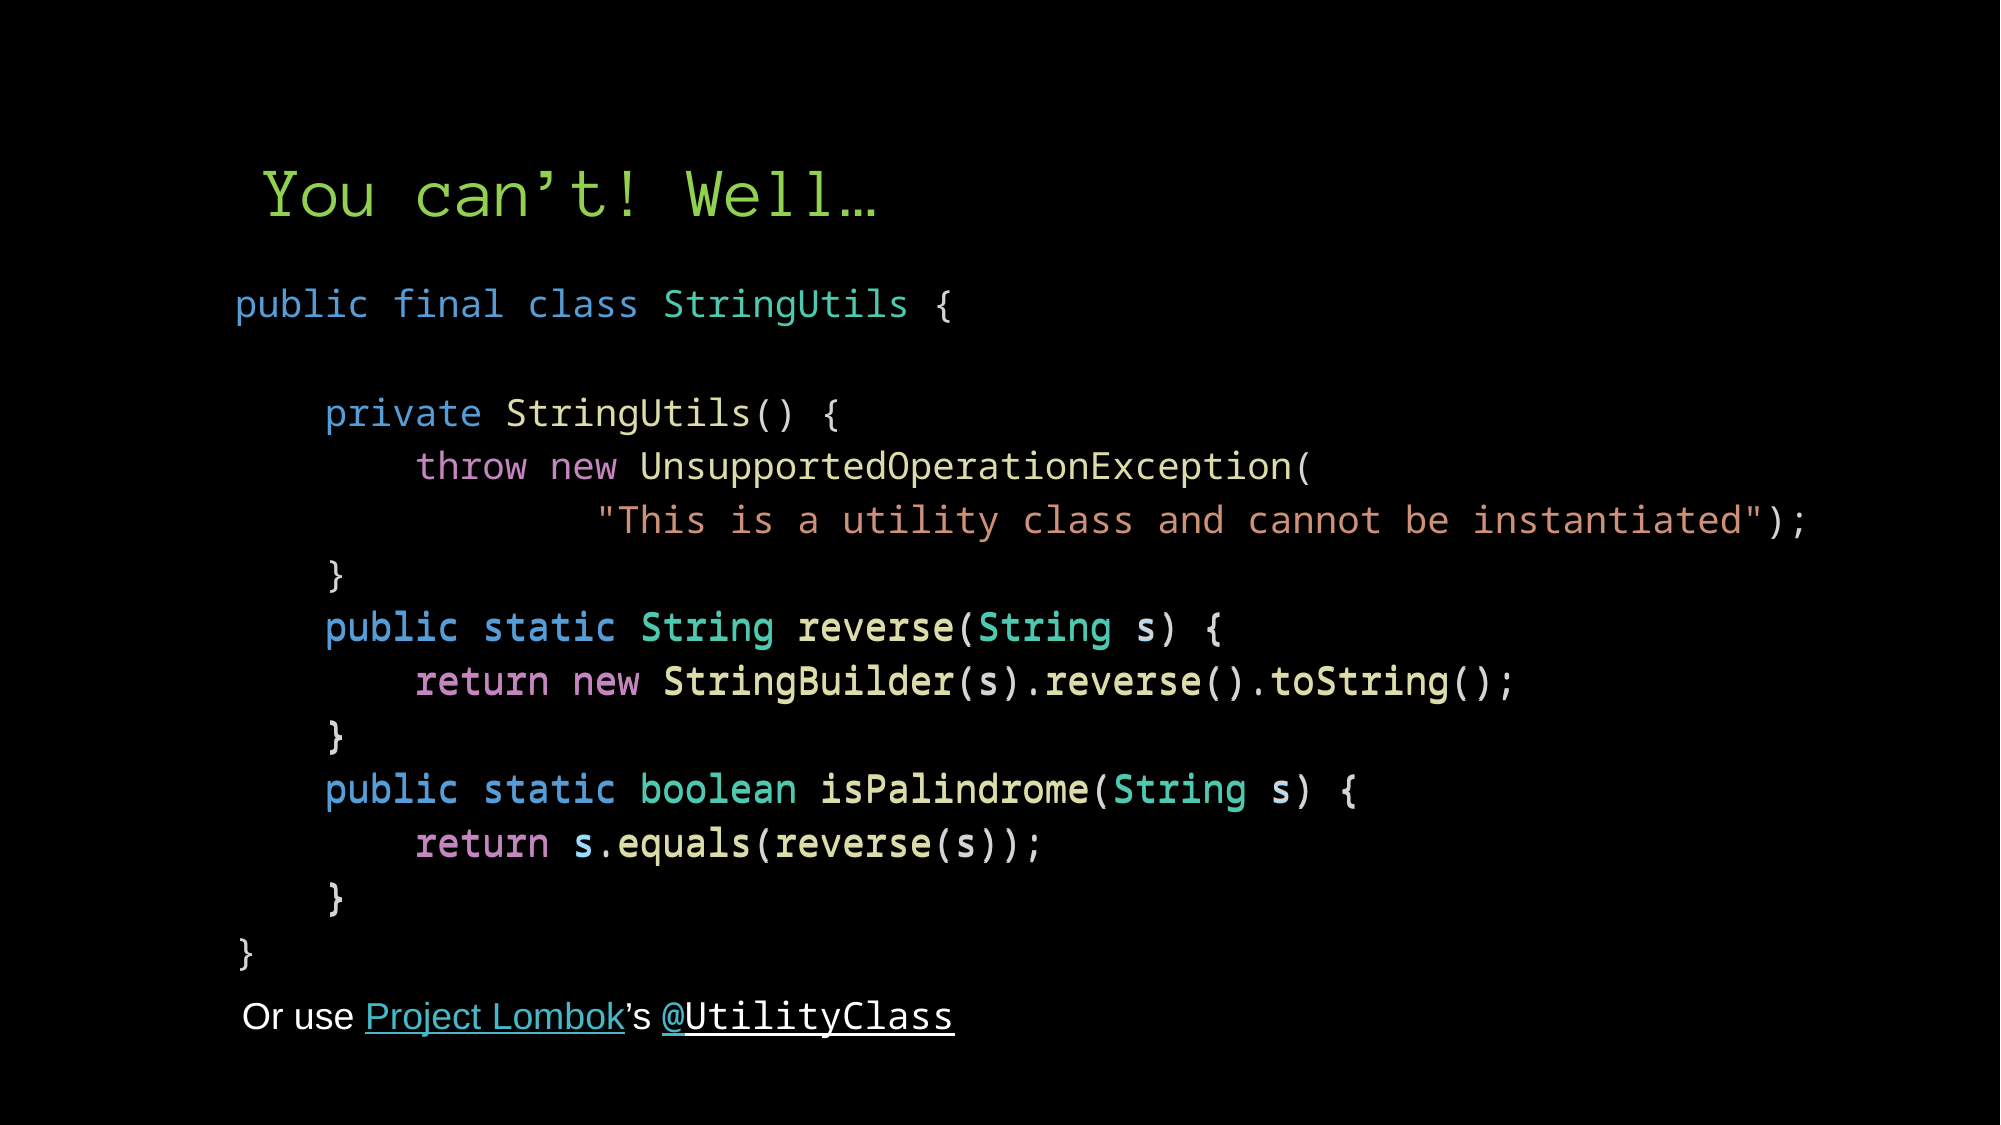

# You can’t! Well…
public final class StringUtils {
    private StringUtils() {
        throw new UnsupportedOperationException(
                "This is a utility class and cannot be instantiated");
    }
    public static String reverse(String s) {
        return new StringBuilder(s).reverse().toString();
    }
    public static boolean isPalindrome(String s) {
        return s.equals(reverse(s));
    }
}
    public static String reverse(String s) {
        return new StringBuilder(s).reverse().toString();
    }
    public static boolean isPalindrome(String s) {
        return s.equals(reverse(s));
    }
Or use Project Lombok’s @UtilityClass